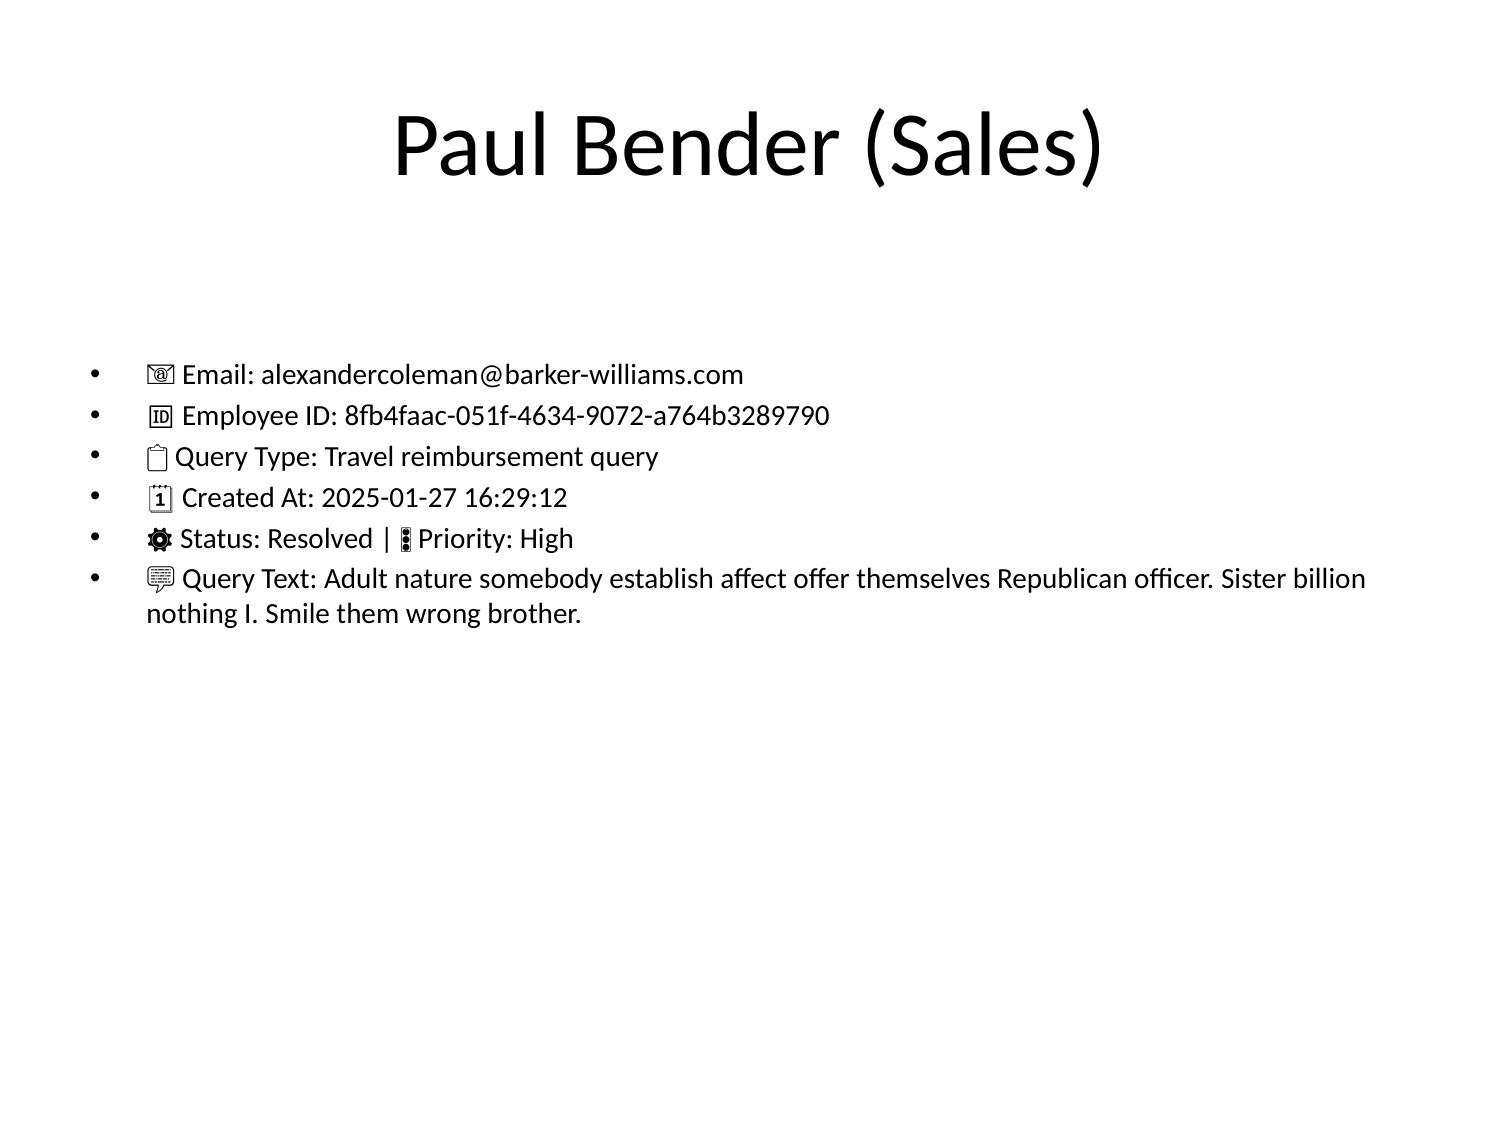

# Paul Bender (Sales)

📧 Email: alexandercoleman@barker-williams.com
🆔 Employee ID: 8fb4faac-051f-4634-9072-a764b3289790
📋 Query Type: Travel reimbursement query
🗓 Created At: 2025-01-27 16:29:12
⚙ Status: Resolved | 🚦 Priority: High
💬 Query Text: Adult nature somebody establish affect offer themselves Republican officer. Sister billion nothing I. Smile them wrong brother.